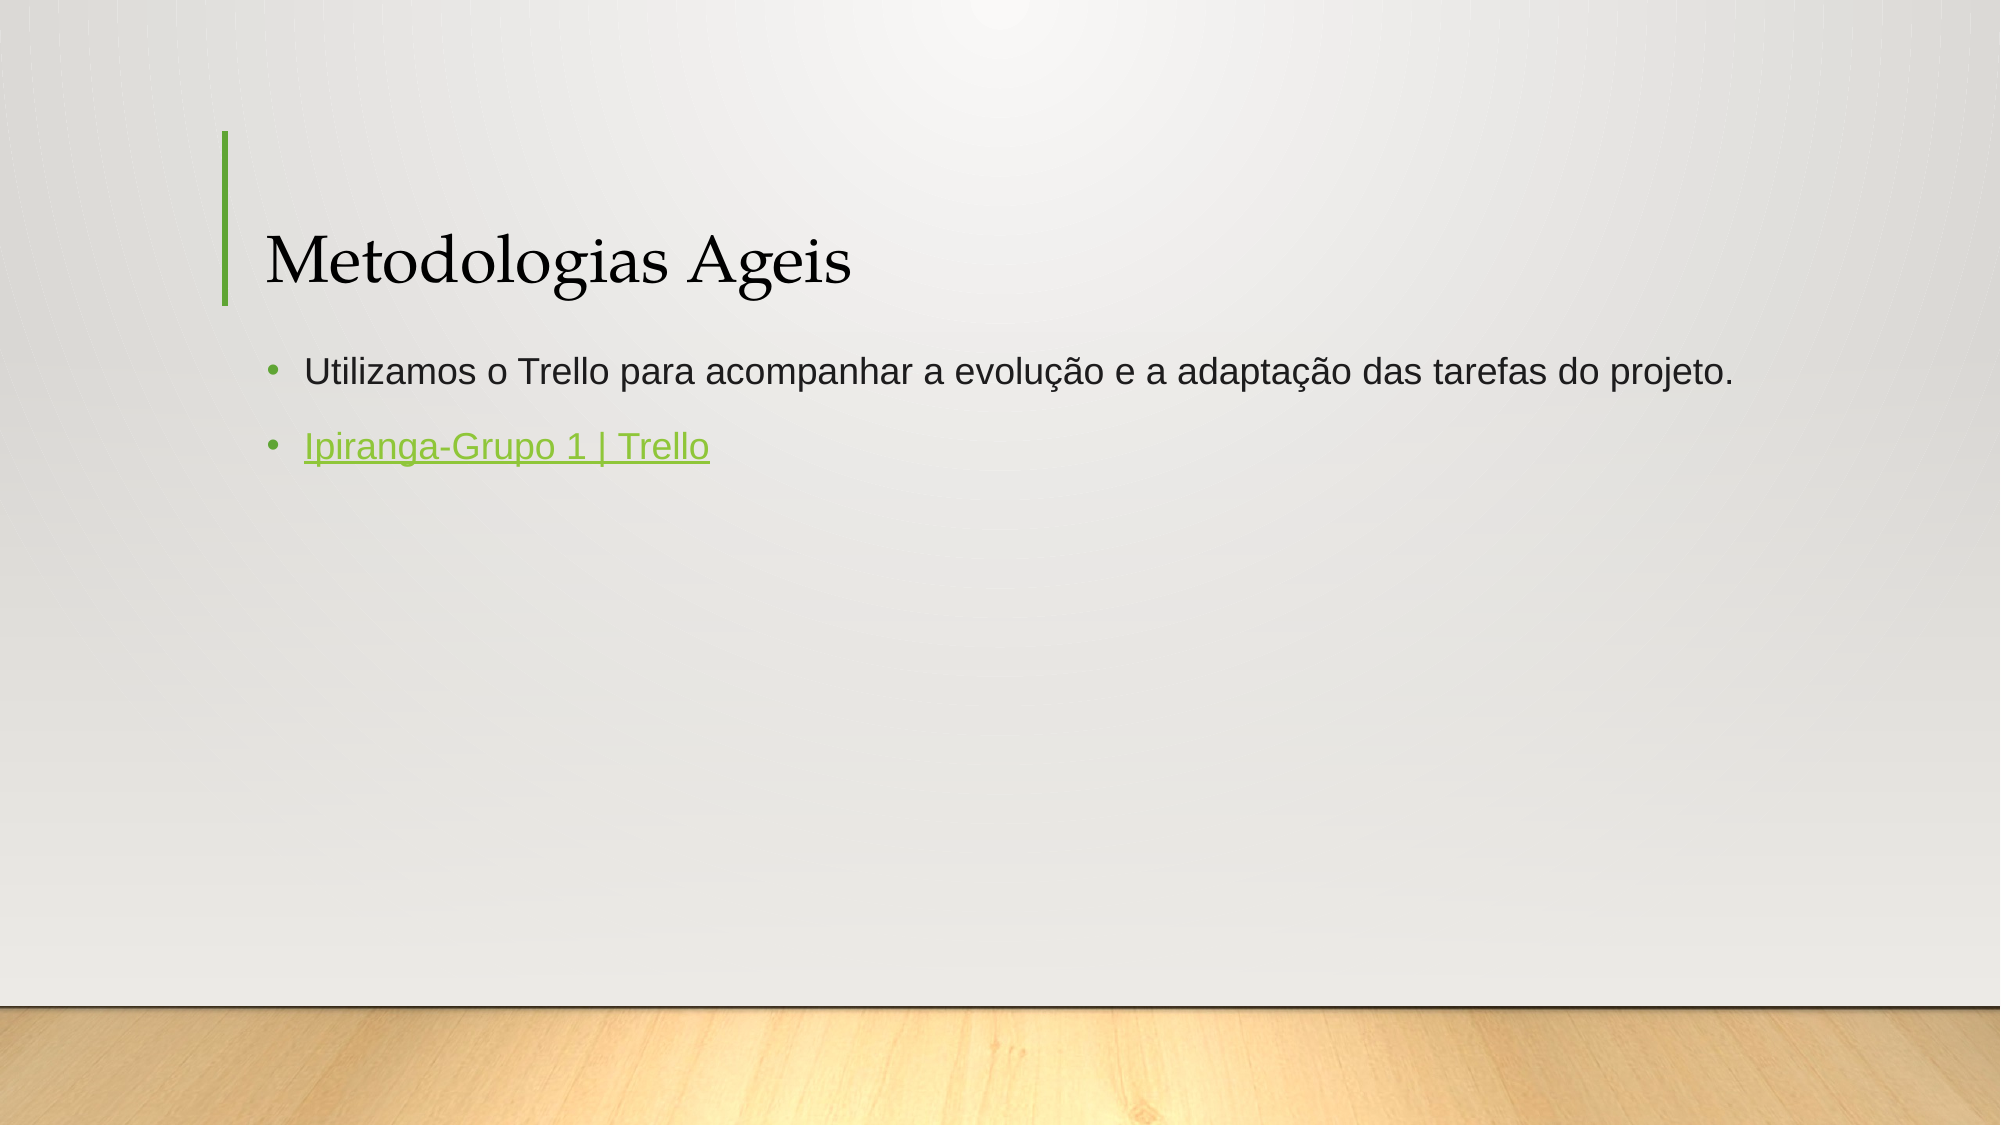

# Metodologias Ageis
Utilizamos o Trello para acompanhar a evolução e a adaptação das tarefas do projeto.
Ipiranga-Grupo 1 | Trello